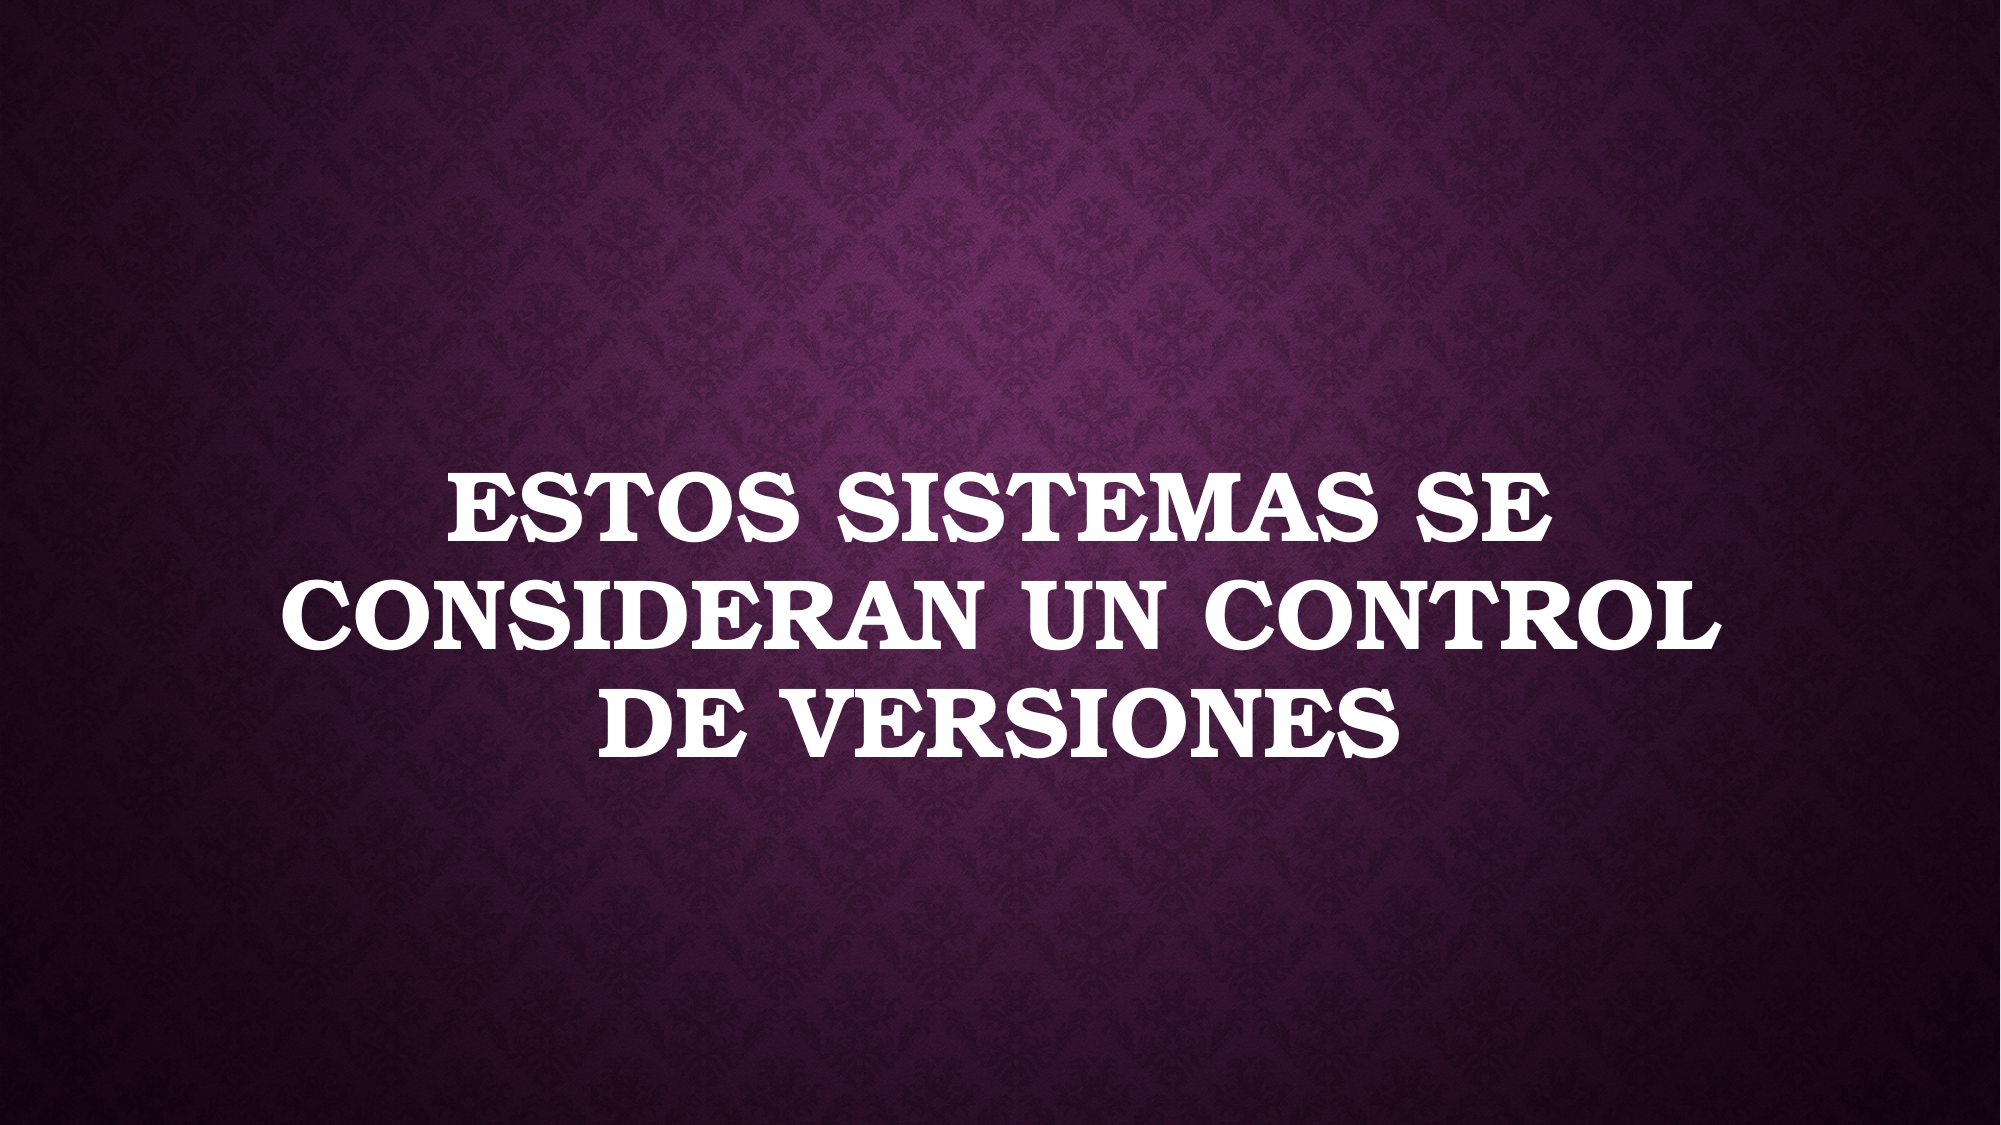

# Estos sistemas se consideran un control de versiones